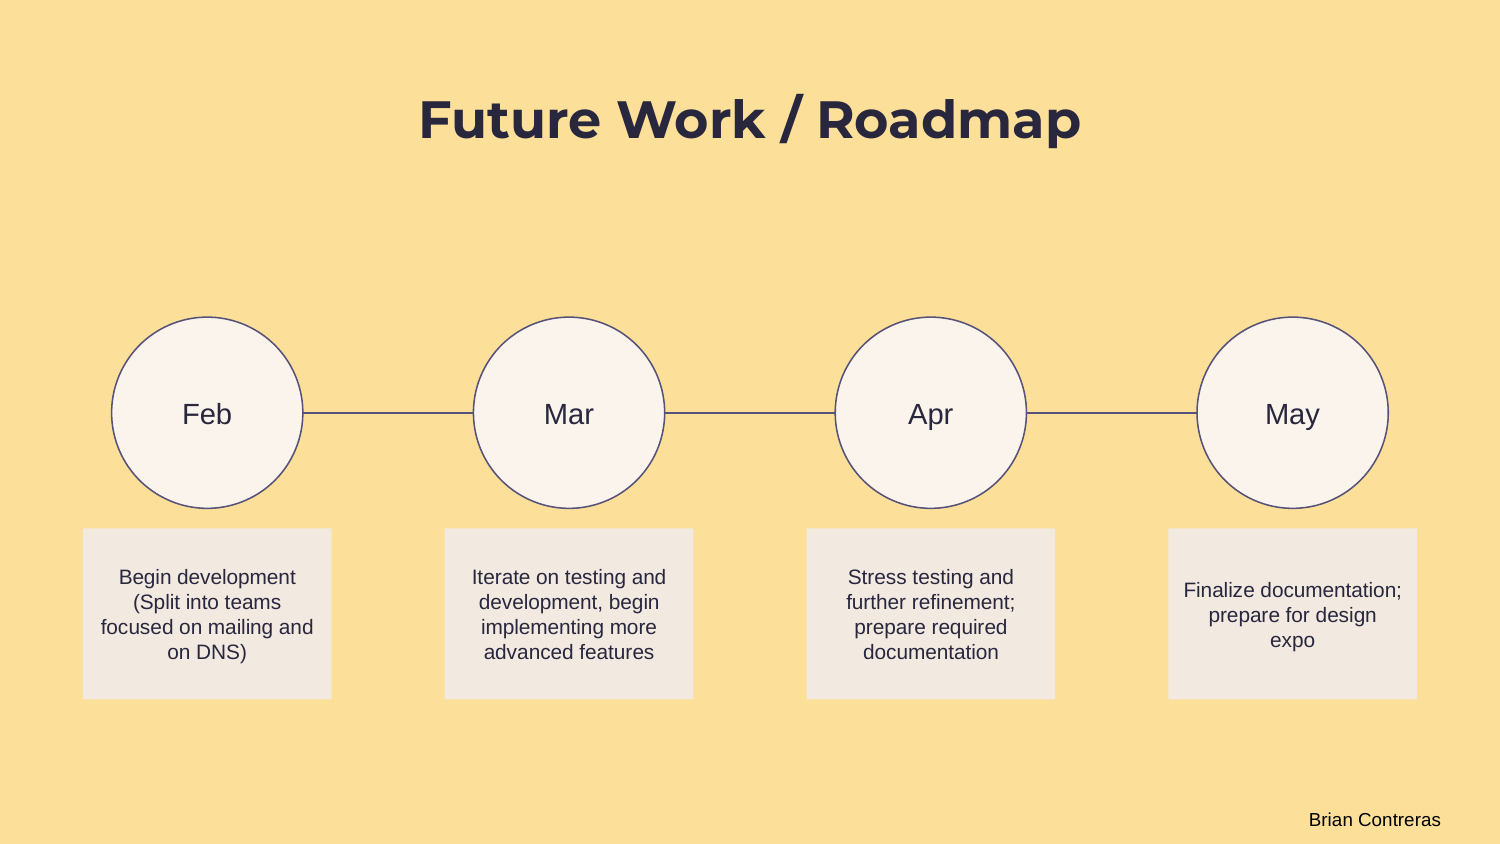

# Future Work / Roadmap
Feb
Mar
Apr
May
Begin development
(Split into teams focused on mailing and on DNS)
Iterate on testing and development, begin implementing more advanced features
Stress testing and further refinement; prepare required documentation
Finalize documentation; prepare for design expo
Brian Contreras